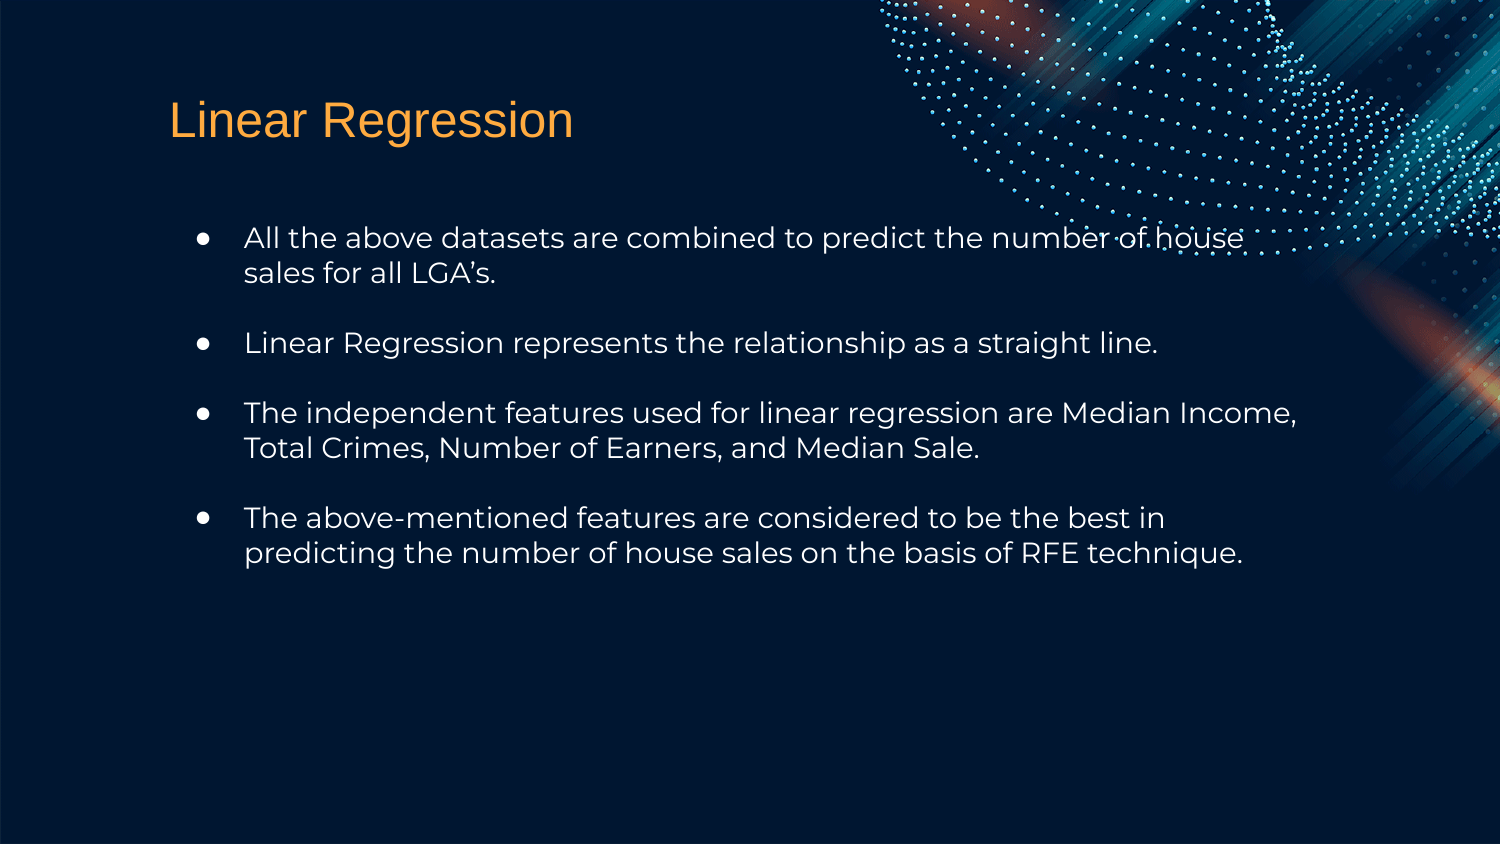

# Linear Regression
All the above datasets are combined to predict the number of house sales for all LGA’s.

Linear Regression represents the relationship as a straight line.

The independent features used for linear regression are Median Income, Total Crimes, Number of Earners, and Median Sale.

The above-mentioned features are considered to be the best in predicting the number of house sales on the basis of RFE technique.